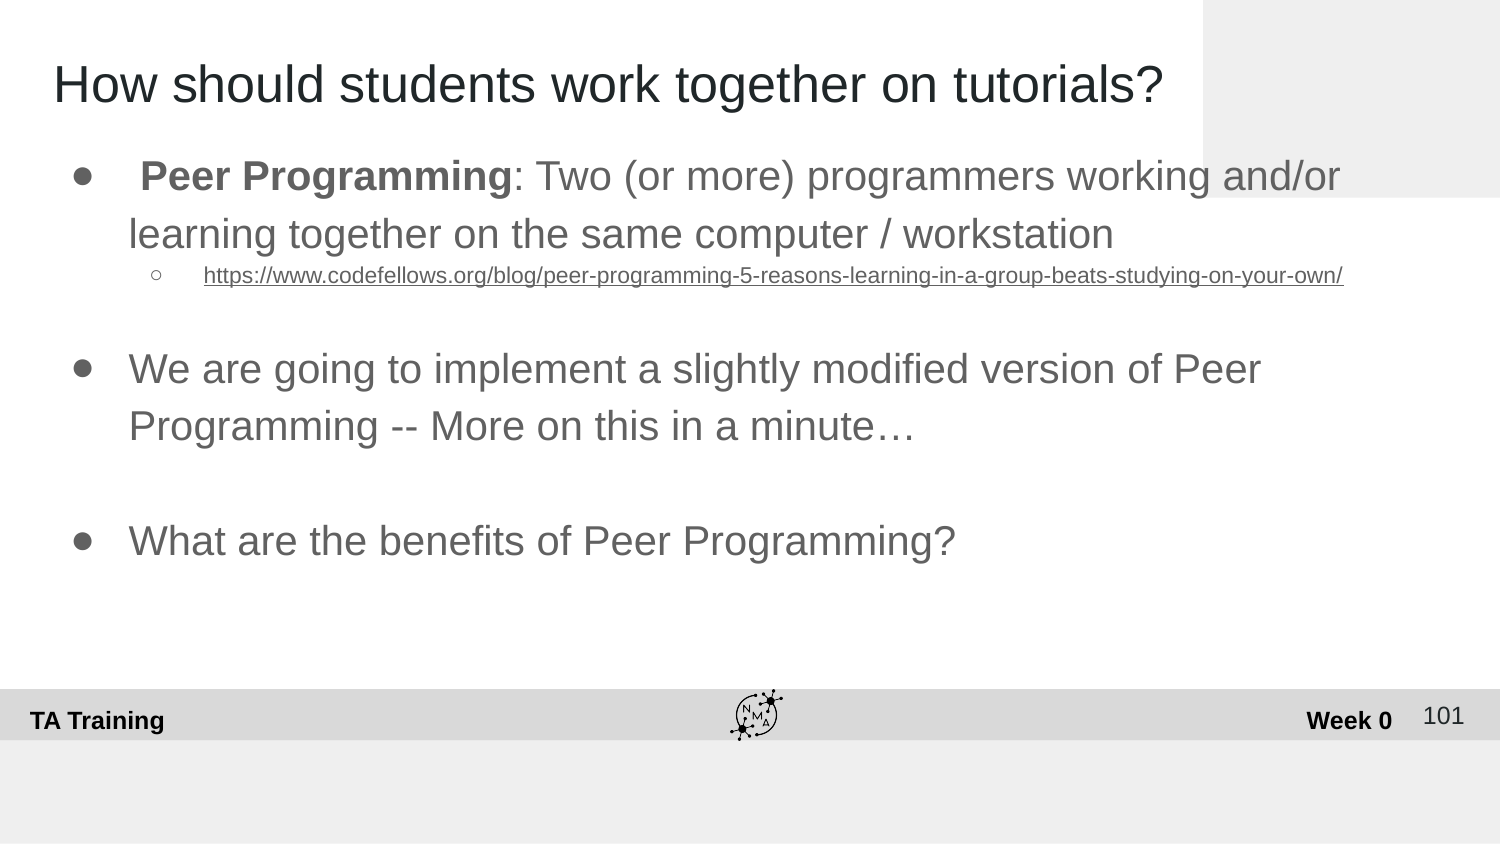

# How should students work together on tutorials?
 Peer Programming: Two (or more) programmers working and/or learning together on the same computer / workstation
https://www.codefellows.org/blog/peer-programming-5-reasons-learning-in-a-group-beats-studying-on-your-own/
We are going to implement a slightly modified version of Peer Programming -- More on this in a minute…
What are the benefits of Peer Programming?
101